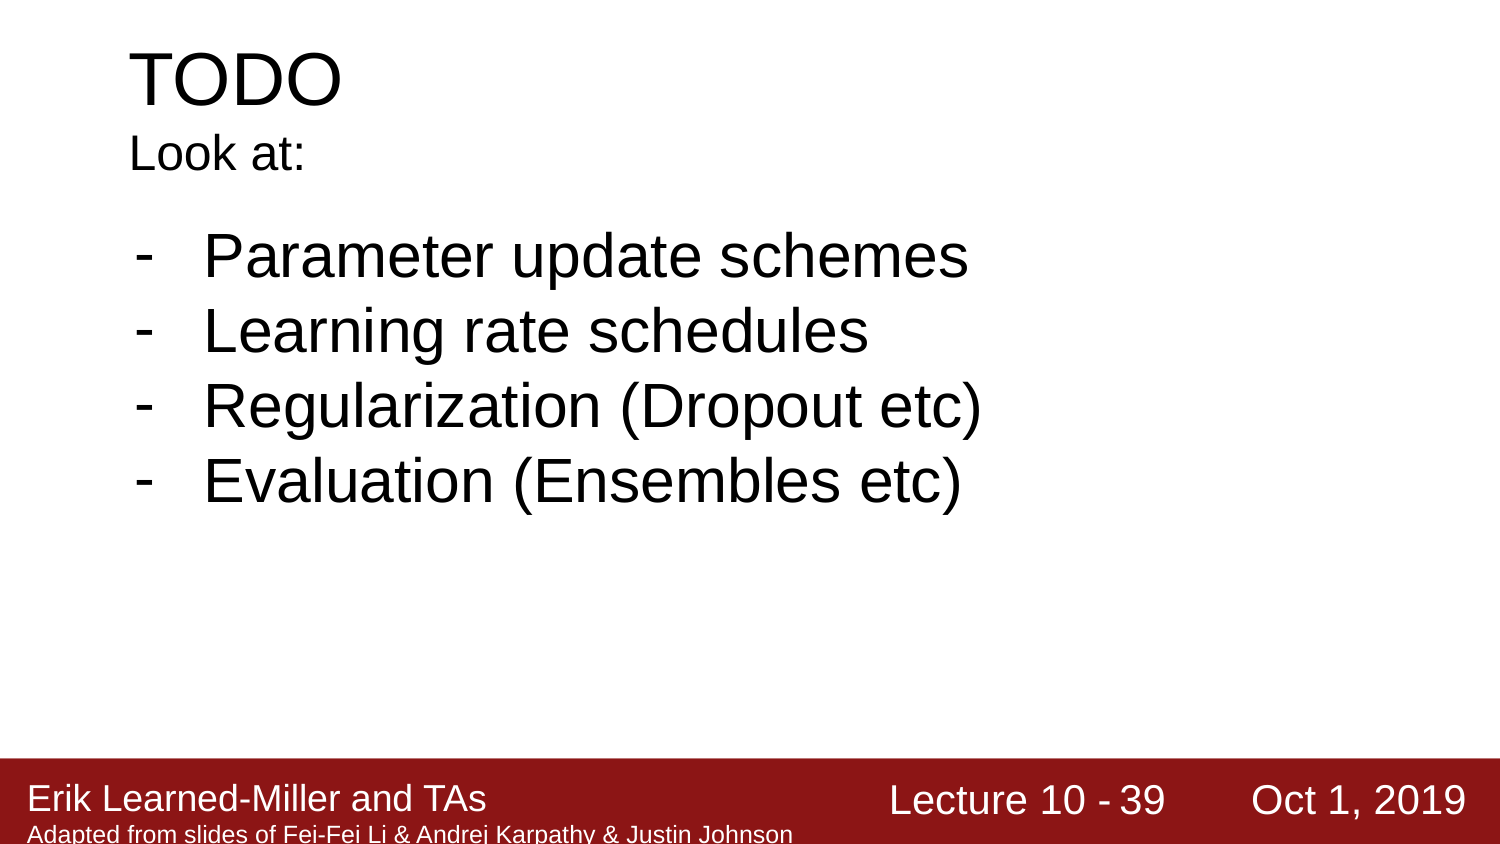

TODO
Look at:

Parameter update schemes
Learning rate schedules
Regularization (Dropout etc)
Evaluation (Ensembles etc)
39